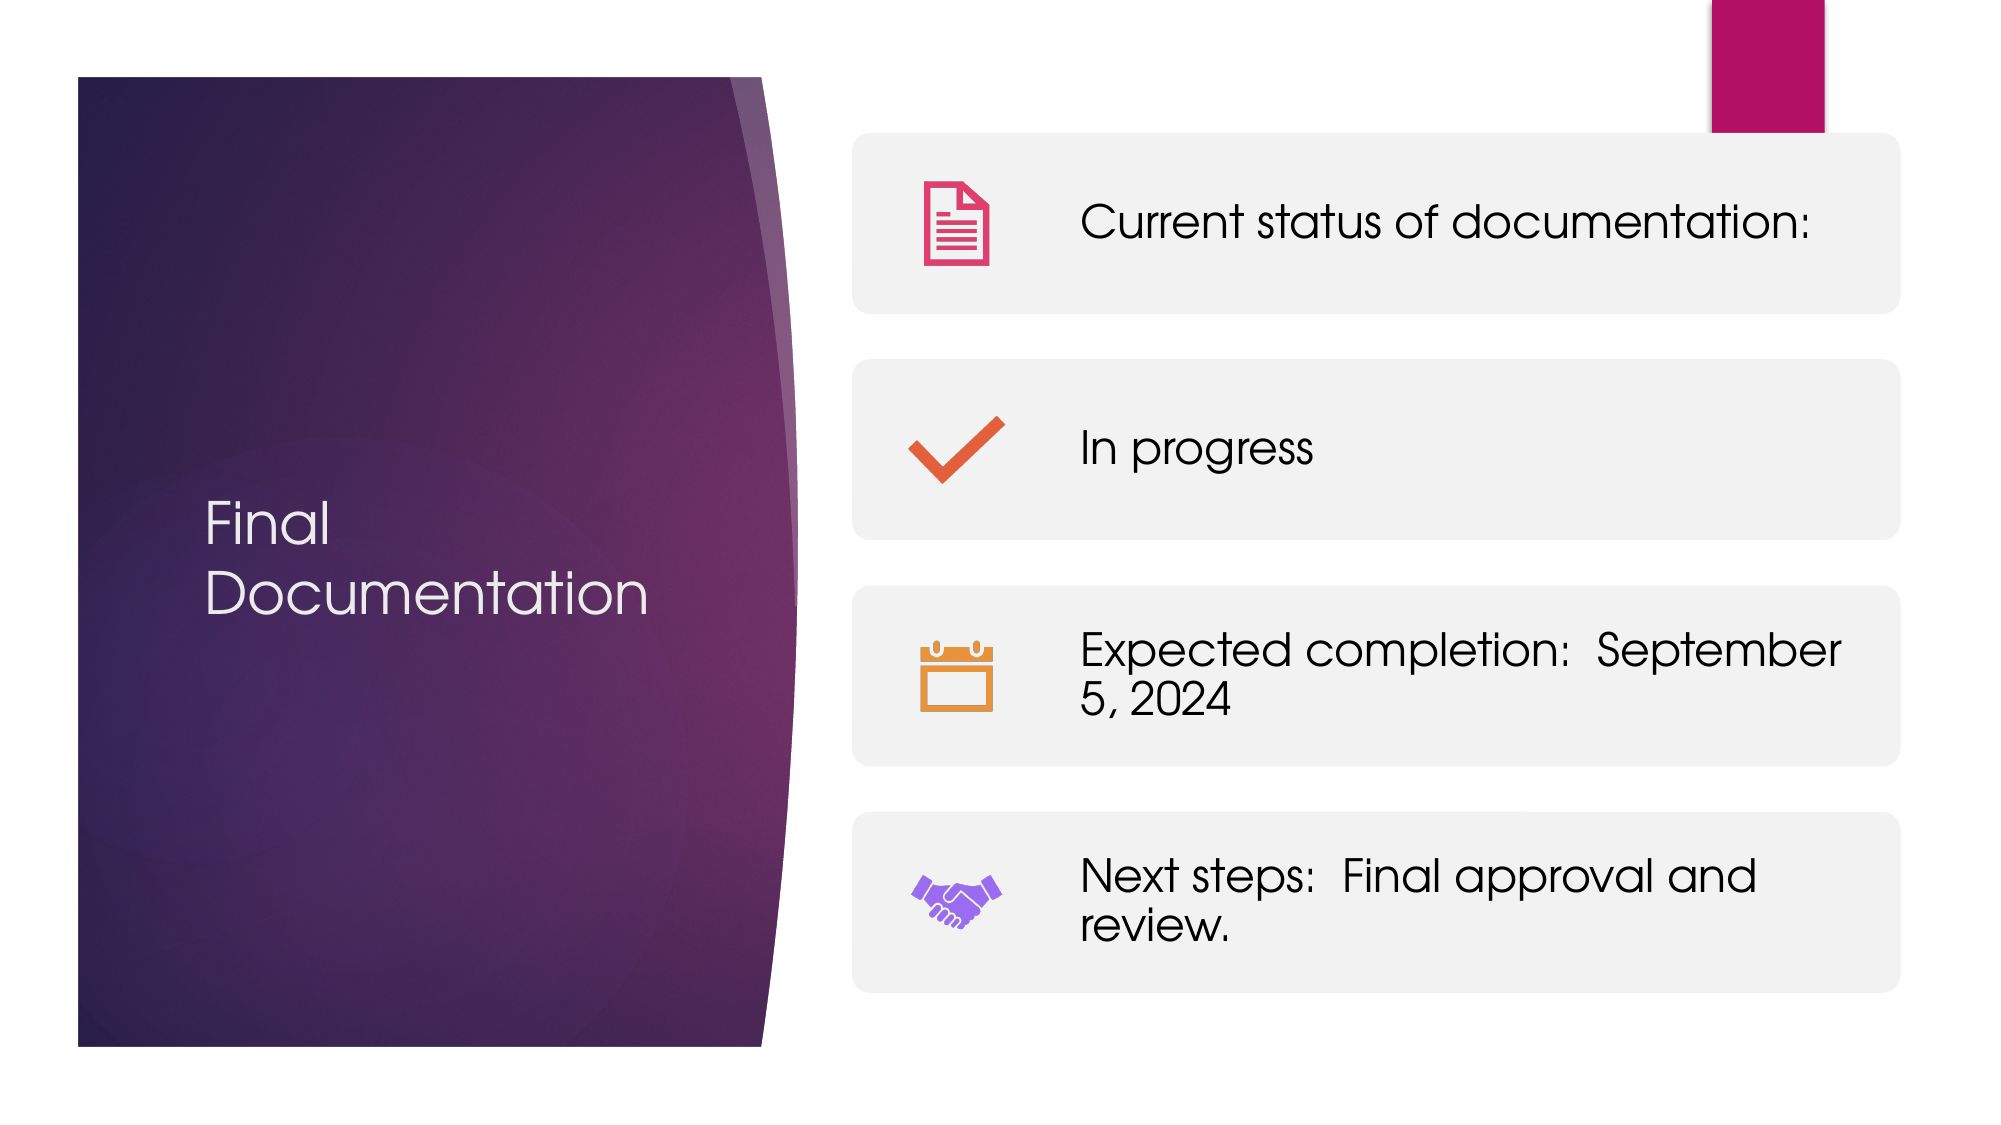

Current status of documentation:
In progress
Expected completion:  September 5, 2024
Next steps:  Final approval and review.
# Final Documentation